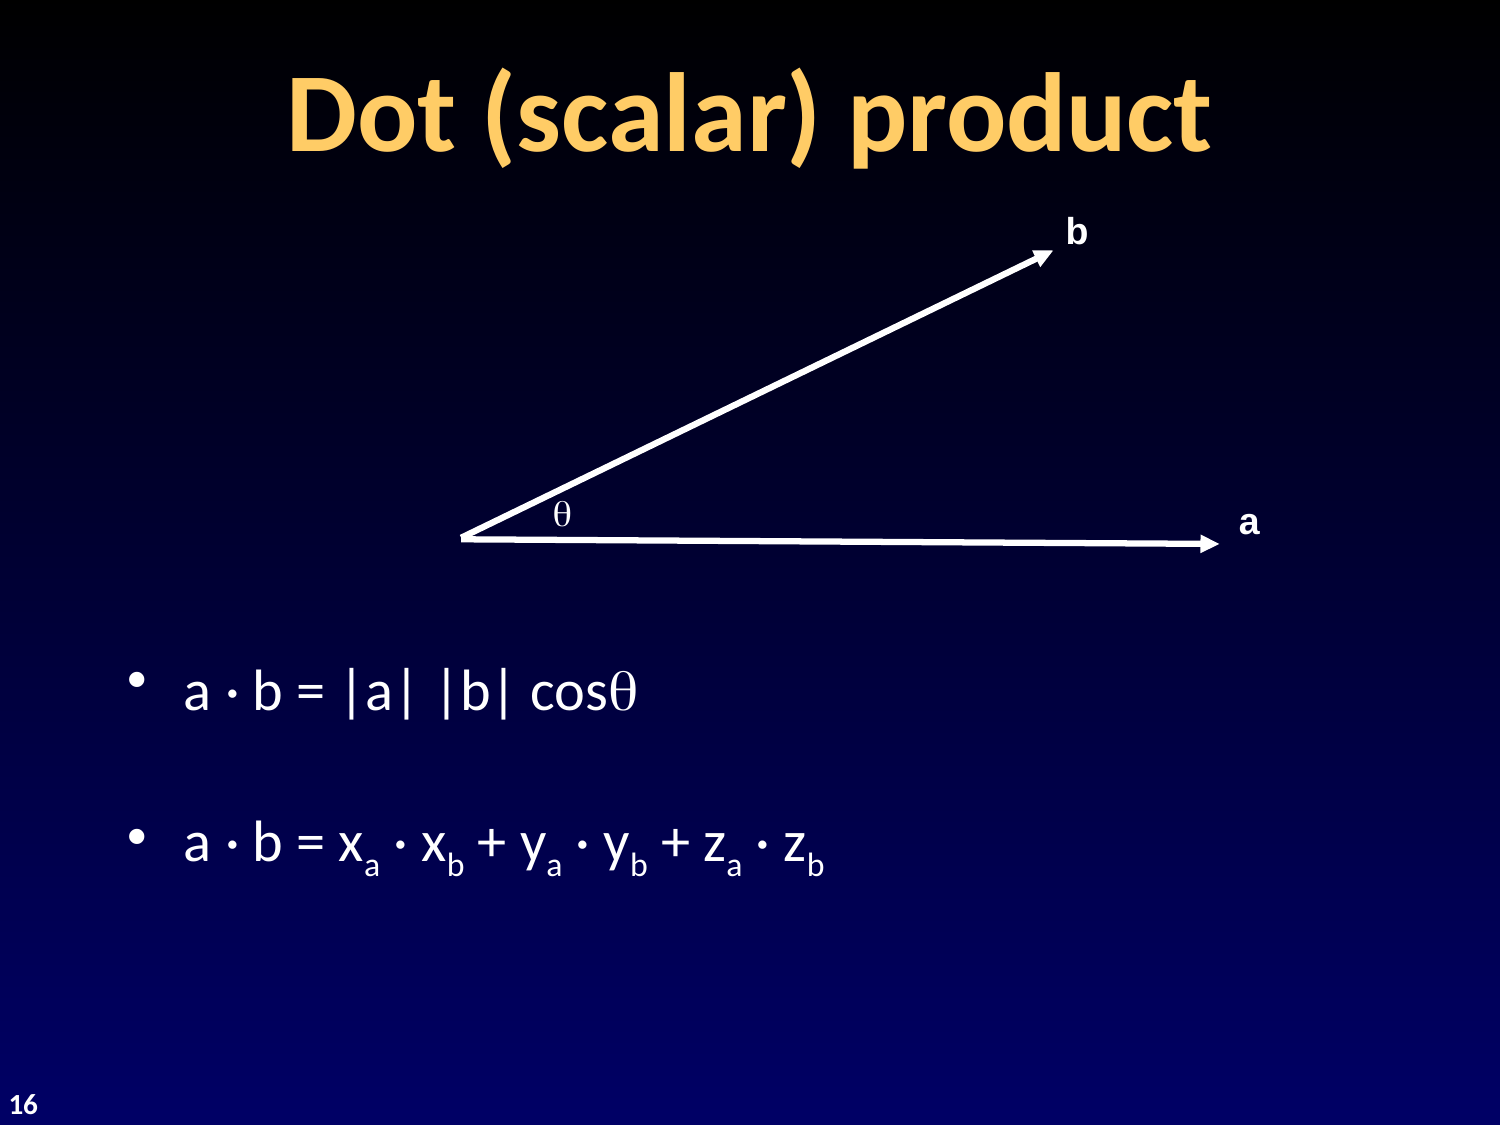

# Dot (scalar) product
b

θ
a

a · b = |a| |b| cosθ
a · b = xa · xb + ya · yb + za · zb

16